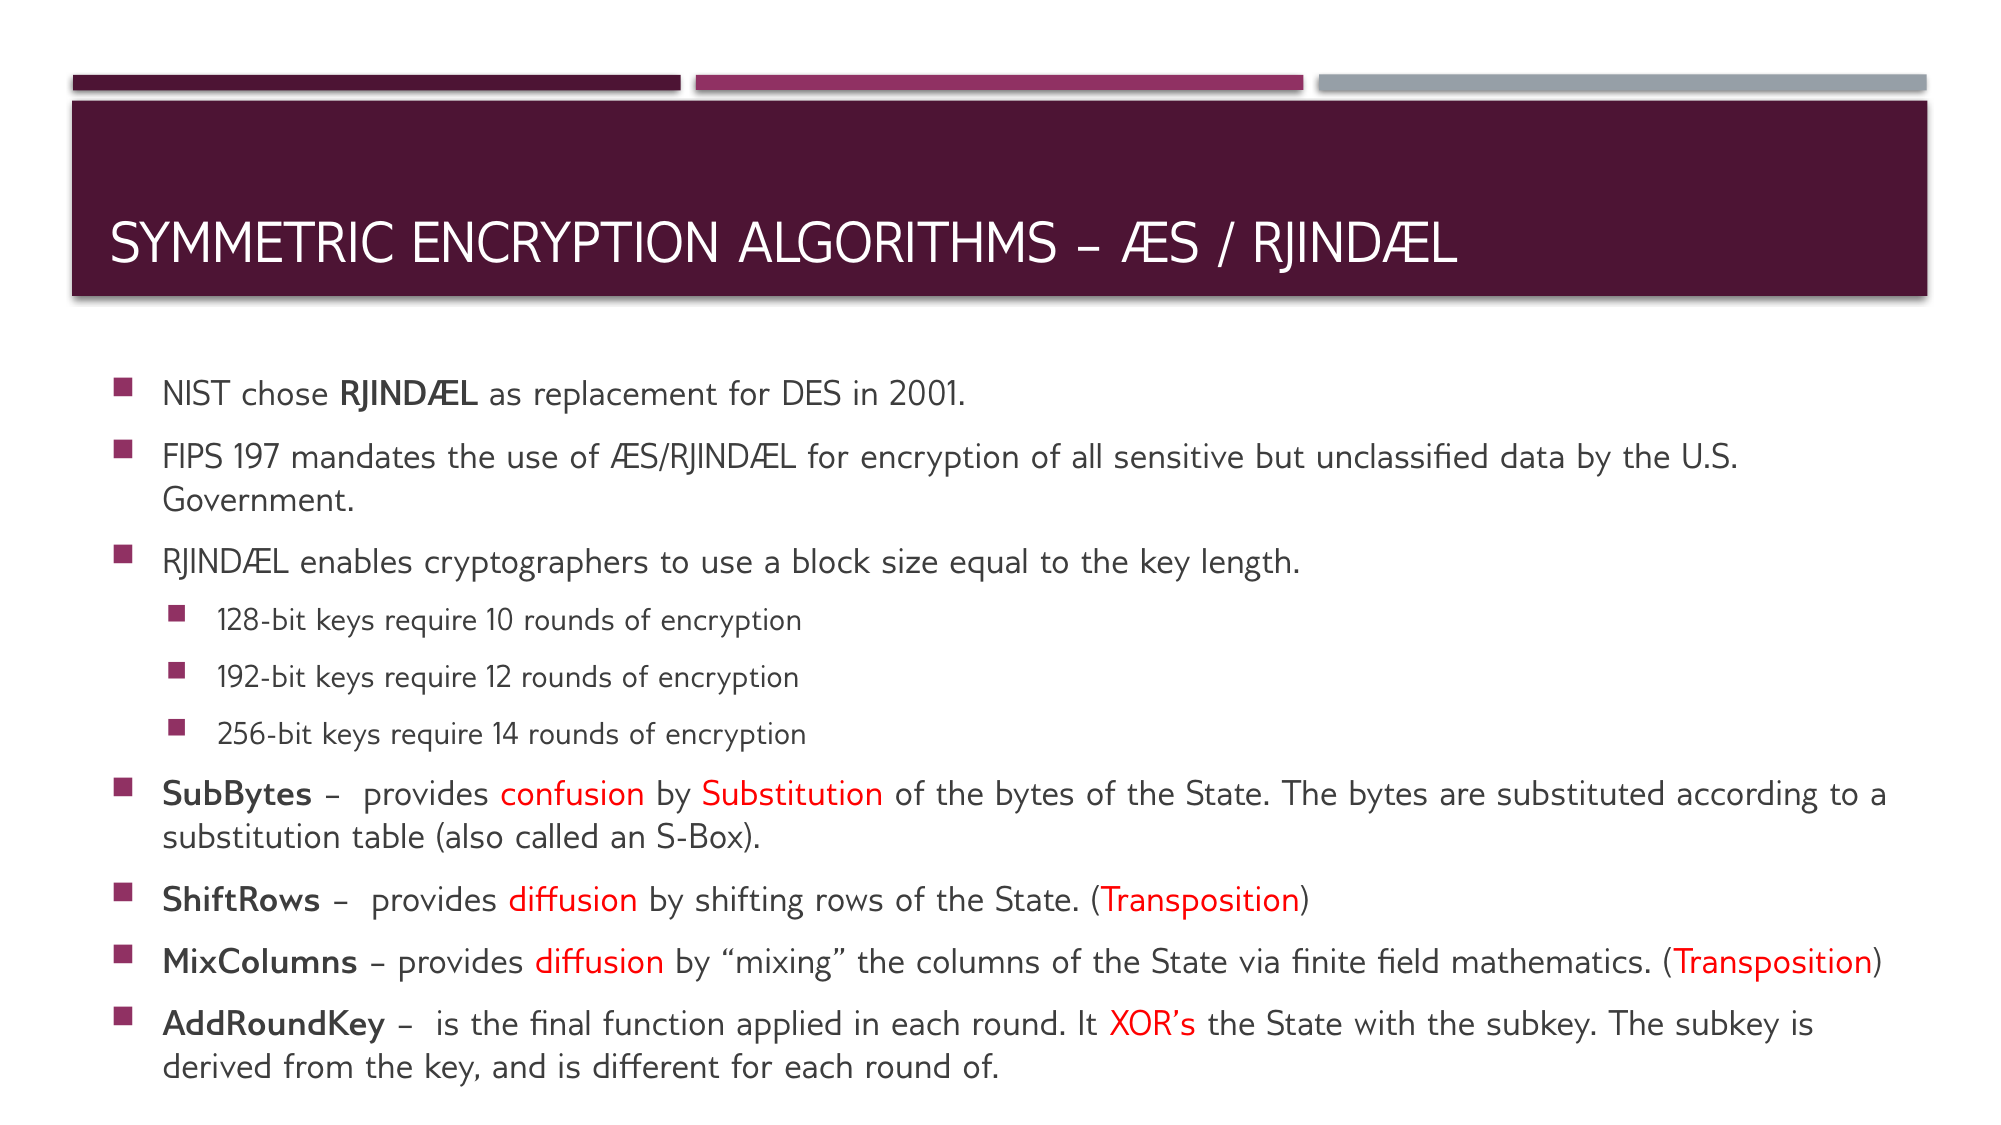

# Symmetric Encryption Algorithms – AES / RJINDaEL
NIST chose RJINDAEL as replacement for DES in 2001.
FIPS 197 mandates the use of AES/RJINDAEL for encryption of all sensitive but unclassified data by the U.S. Government.
RJINDAEL enables cryptographers to use a block size equal to the key length.
128-bit keys require 10 rounds of encryption
192-bit keys require 12 rounds of encryption
256-bit keys require 14 rounds of encryption
SubBytes –  provides confusion by Substitution of the bytes of the State. The bytes are substituted according to a substitution table (also called an S-Box).
ShiftRows –  provides diffusion by shifting rows of the State. (Transposition)
MixColumns – provides diffusion by “mixing” the columns of the State via finite field mathematics. (Transposition)
AddRoundKey –  is the final function applied in each round. It XOR’s the State with the subkey. The subkey is derived from the key, and is different for each round of.